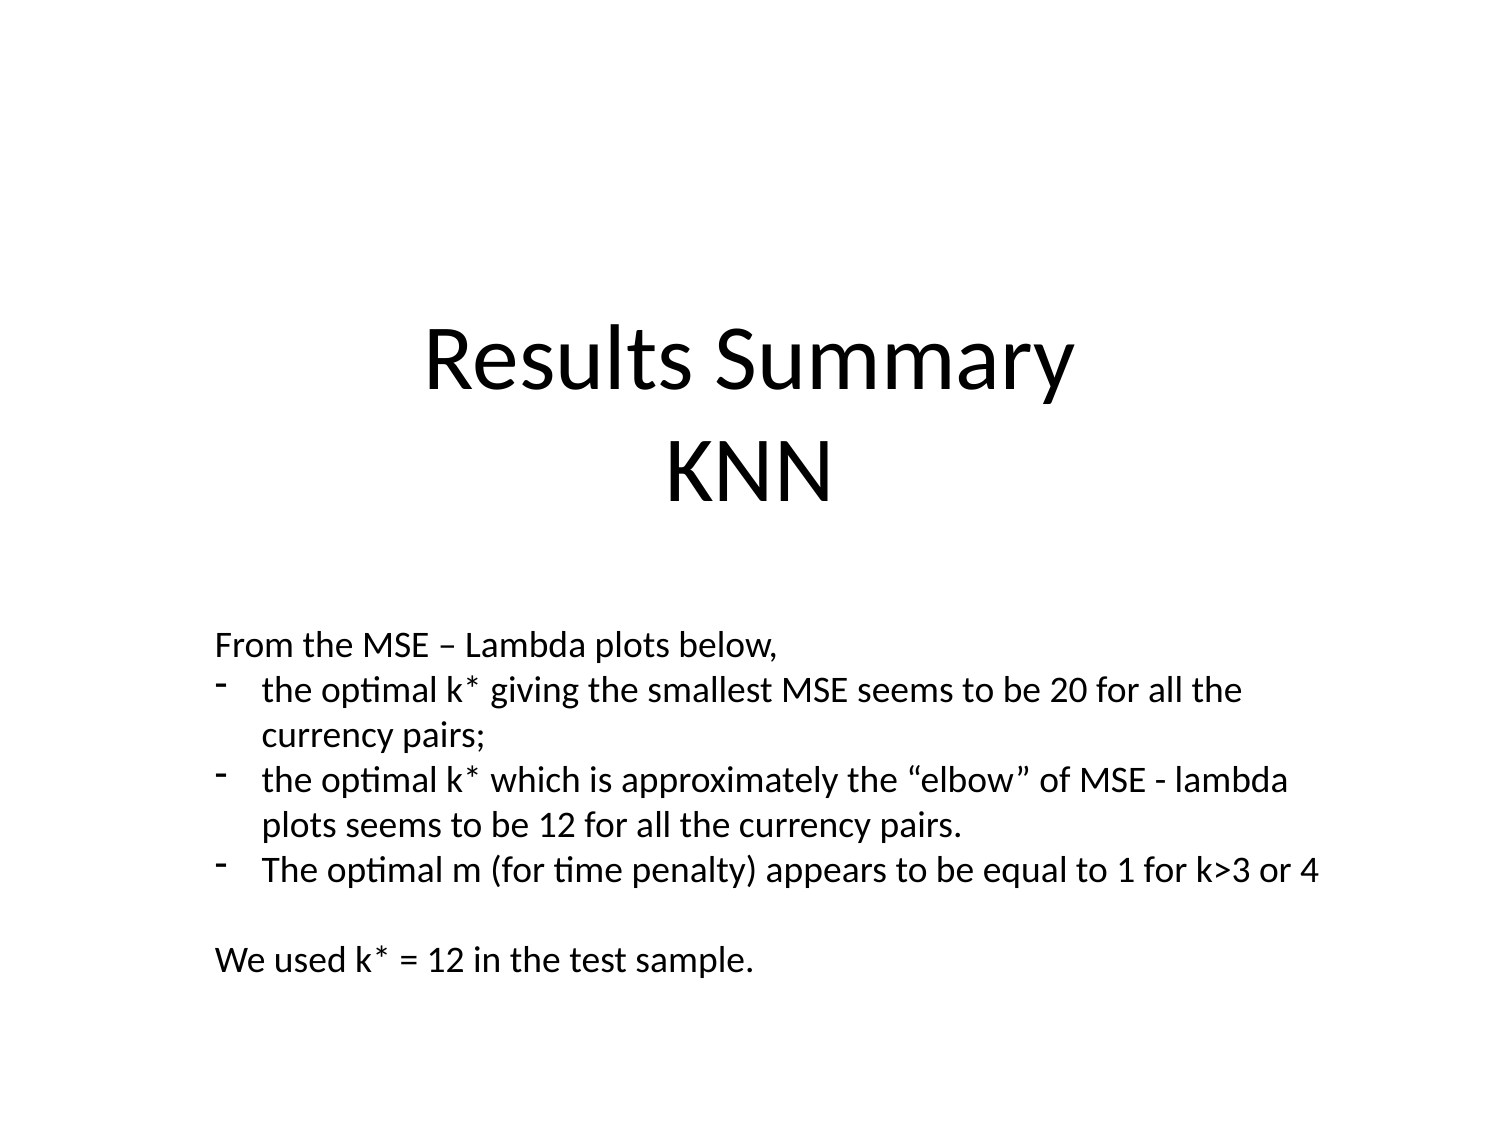

# Results Summary KNN
From the MSE – Lambda plots below,
the optimal k* giving the smallest MSE seems to be 20 for all the currency pairs;
the optimal k* which is approximately the “elbow” of MSE - lambda plots seems to be 12 for all the currency pairs.
The optimal m (for time penalty) appears to be equal to 1 for k>3 or 4

We used k* = 12 in the test sample.